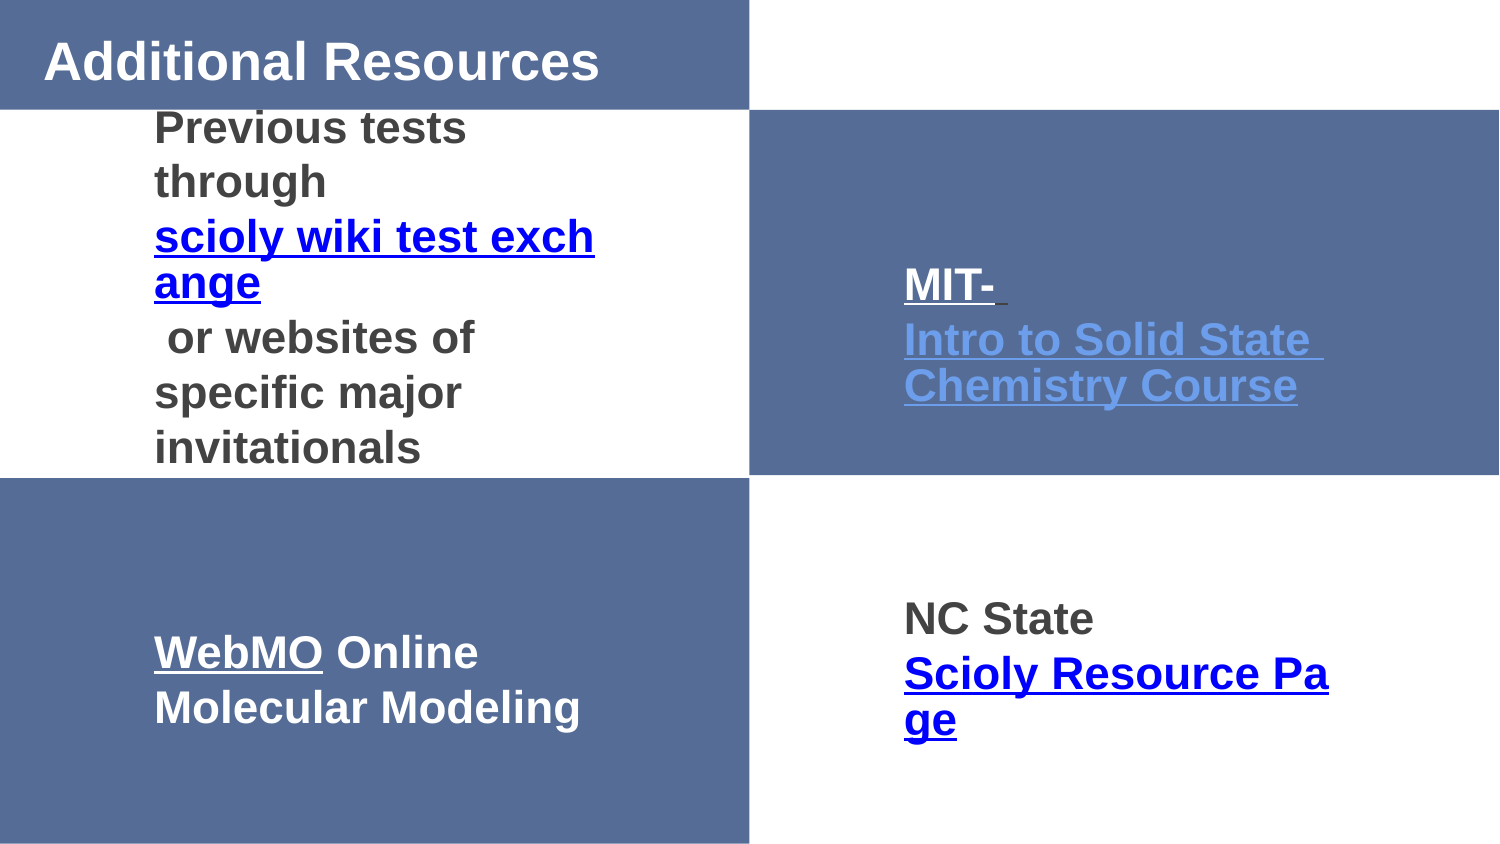

Additional Resources

MIT- Intro to Solid State Chemistry Course
# Previous tests through scioly wiki test exchange or websites of specific major invitationals

SUBWAY STATIONS
NC State Scioly Resource Page
WebMO Online Molecular Modeling
Yes, Saturn is the ringed one. This planet is a gas giant, and it’s composed mostly of hydrogen and helium